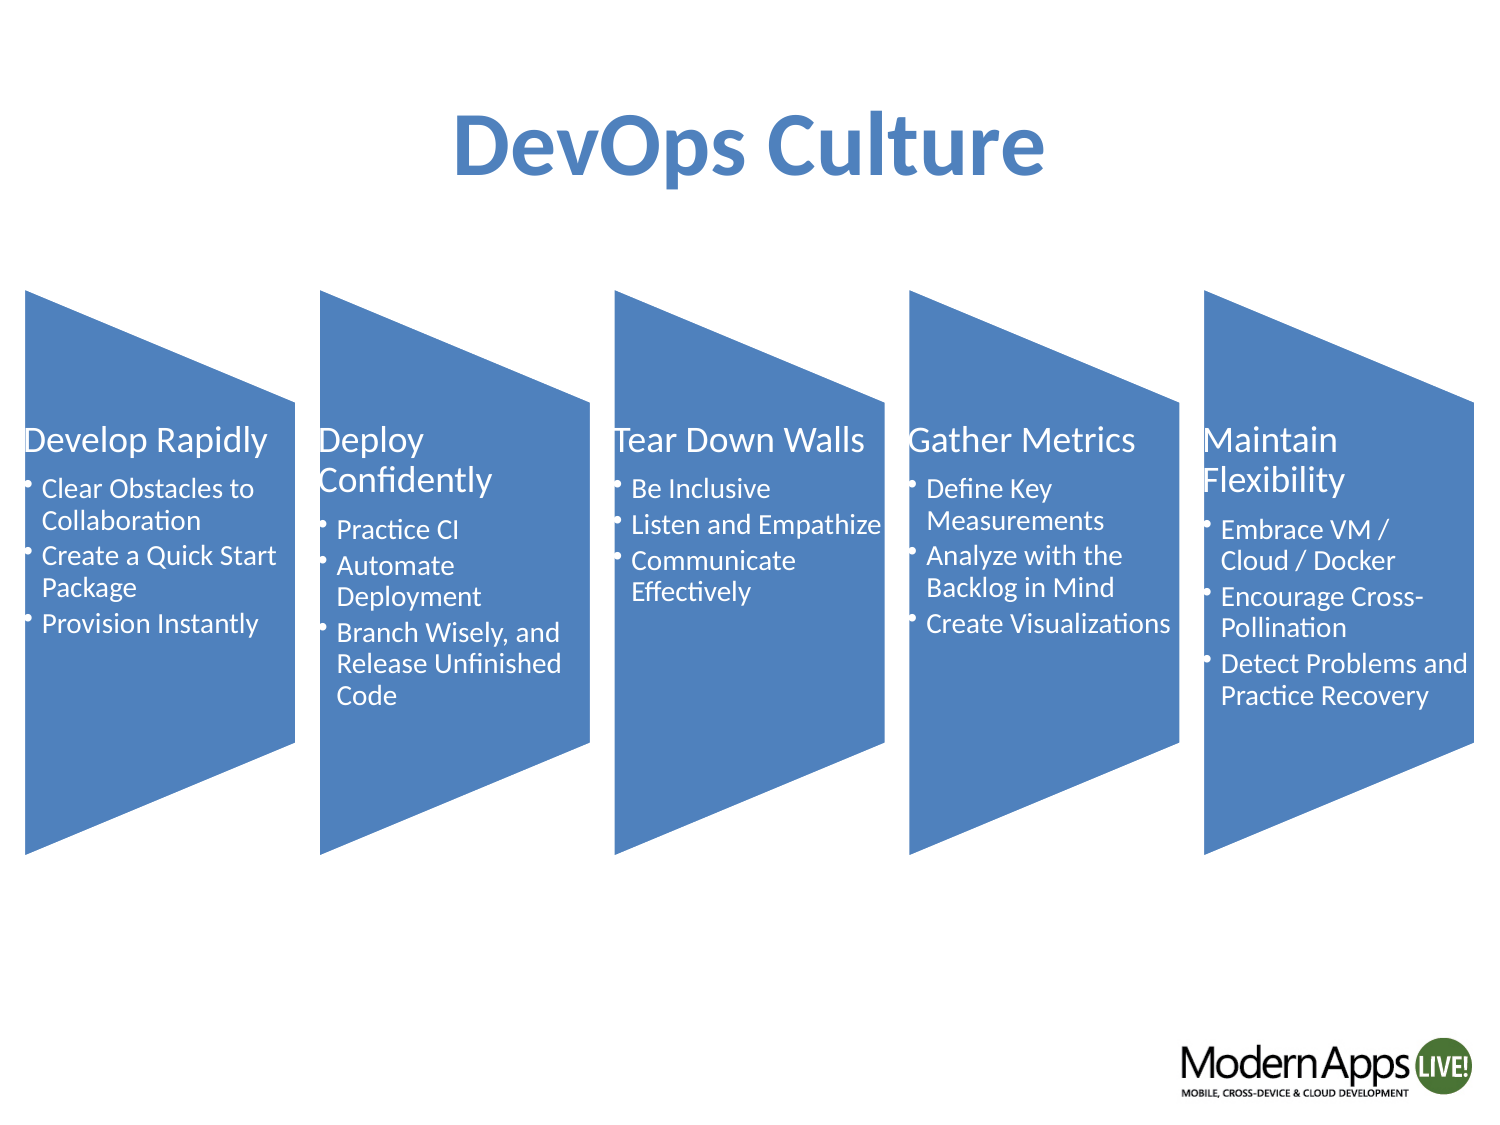

# DevOps Culture
Develop Rapidly
Clear Obstacles to Collaboration
Create a Quick Start Package
Provision Instantly
Deploy Confidently
Practice CI
Automate Deployment
Branch Wisely, and Release Unfinished Code
Tear Down Walls
Be Inclusive
Listen and Empathize
Communicate Effectively
Gather Metrics
Define Key Measurements
Analyze with the Backlog in Mind
Create Visualizations
Maintain Flexibility
Embrace VM / Cloud / Docker
Encourage Cross-Pollination
Detect Problems and Practice Recovery